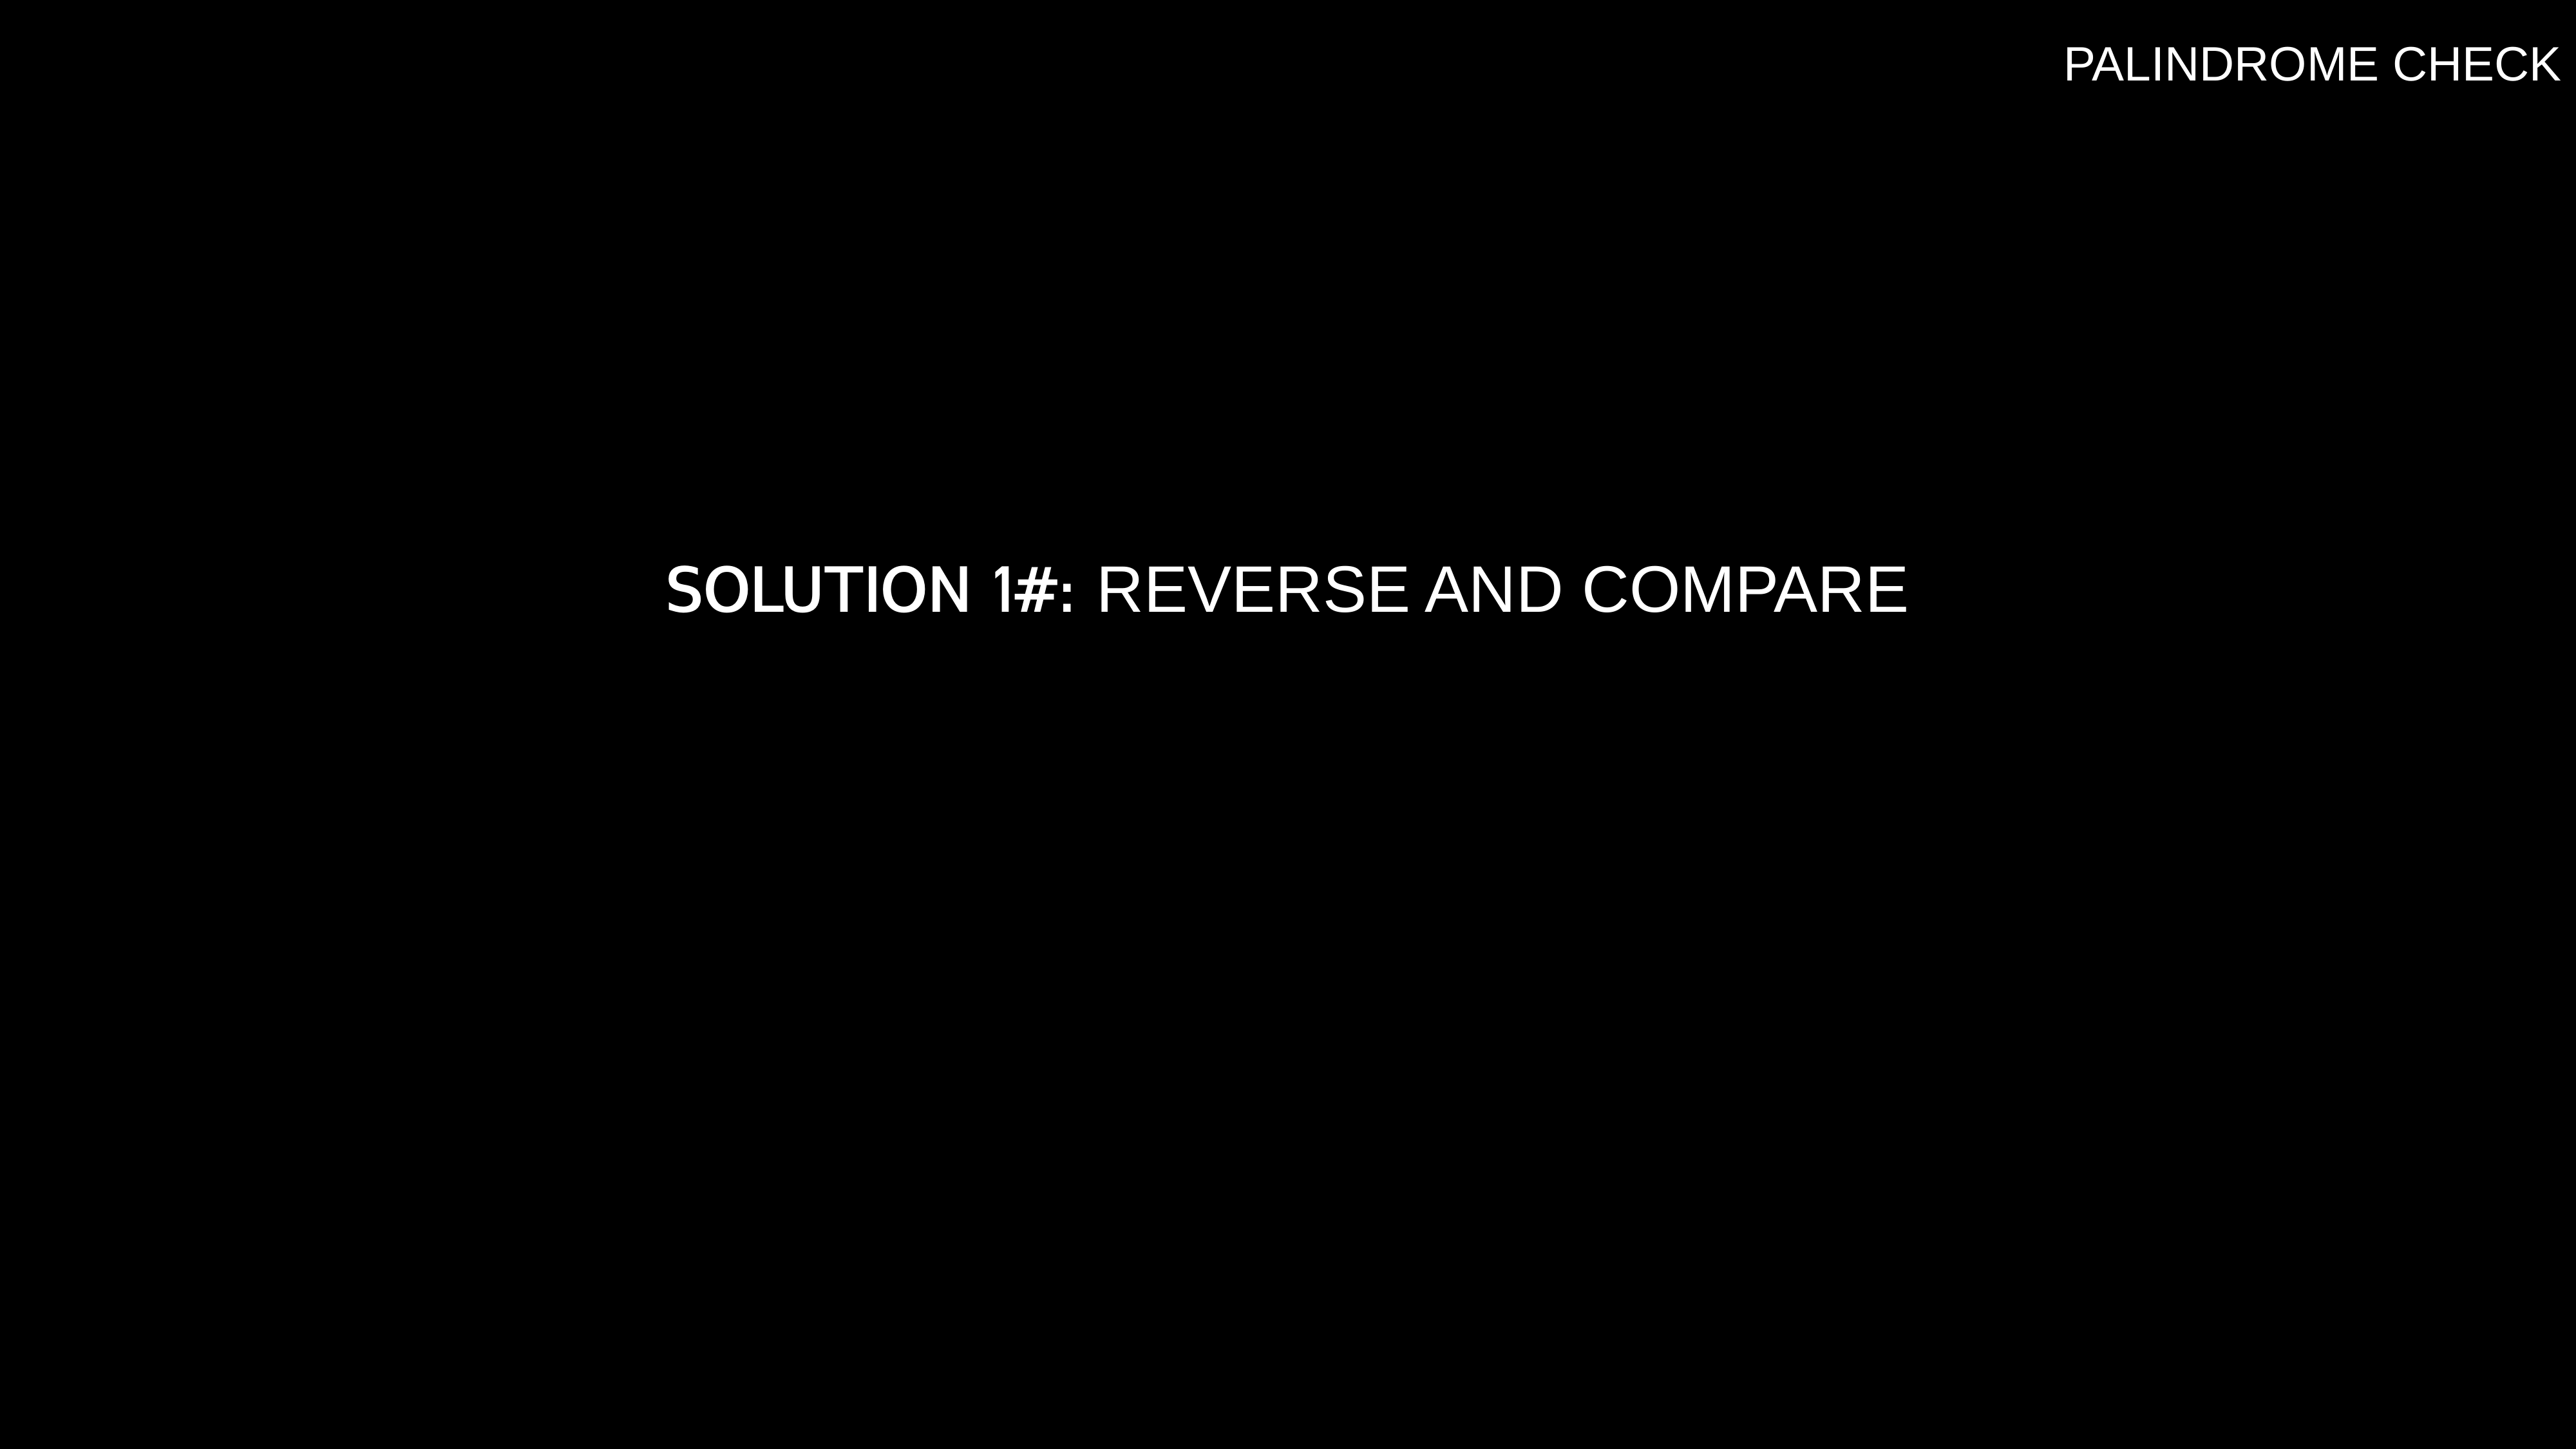

PALINDROME CHECK
# Solution 1#: Reverse and compare